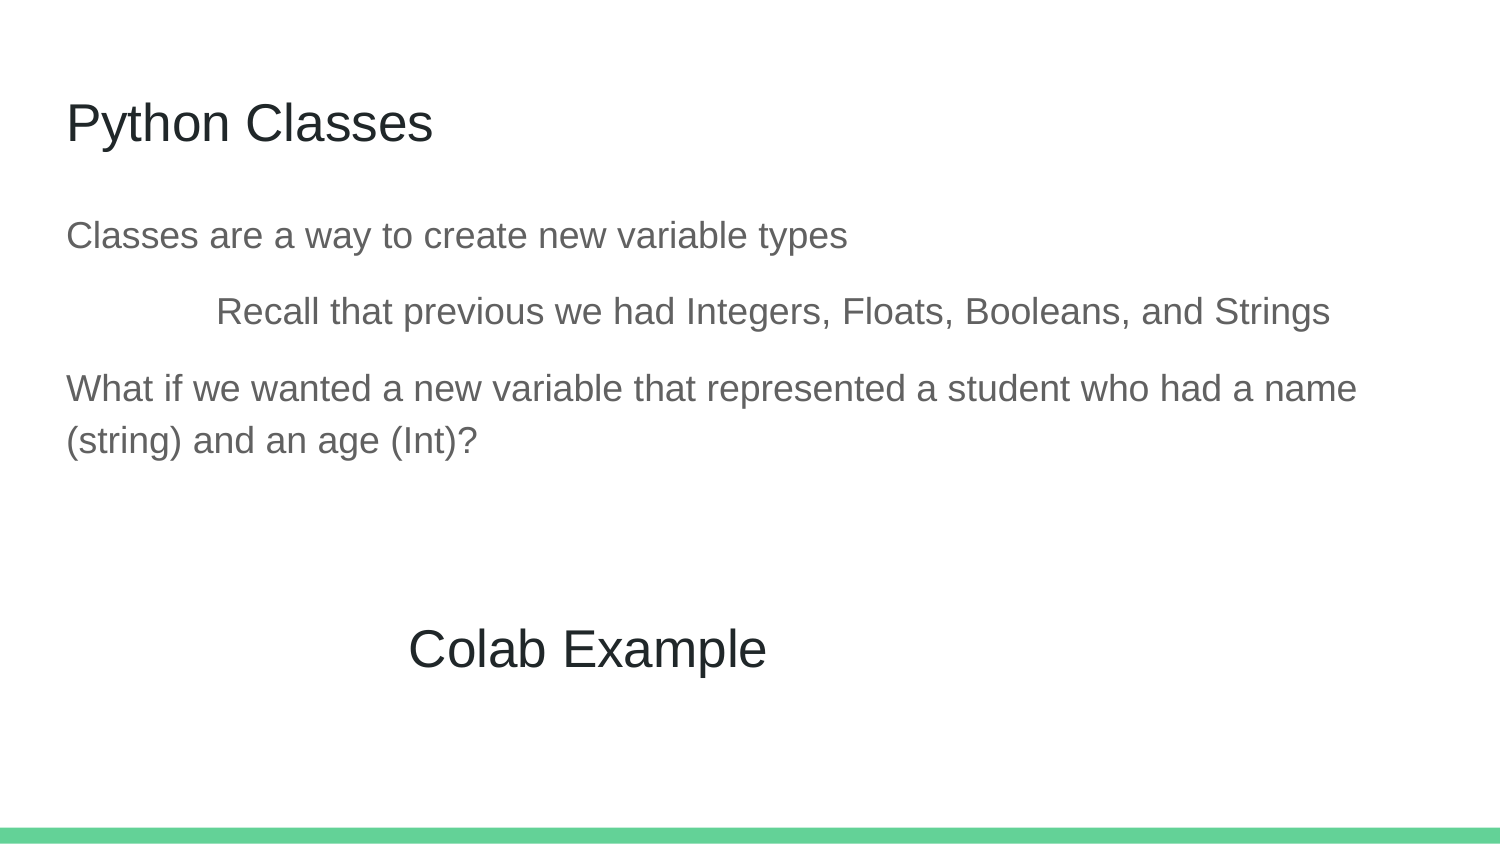

# Python Classes
Classes are a way to create new variable types
	Recall that previous we had Integers, Floats, Booleans, and Strings
What if we wanted a new variable that represented a student who had a name (string) and an age (Int)?
Colab Example